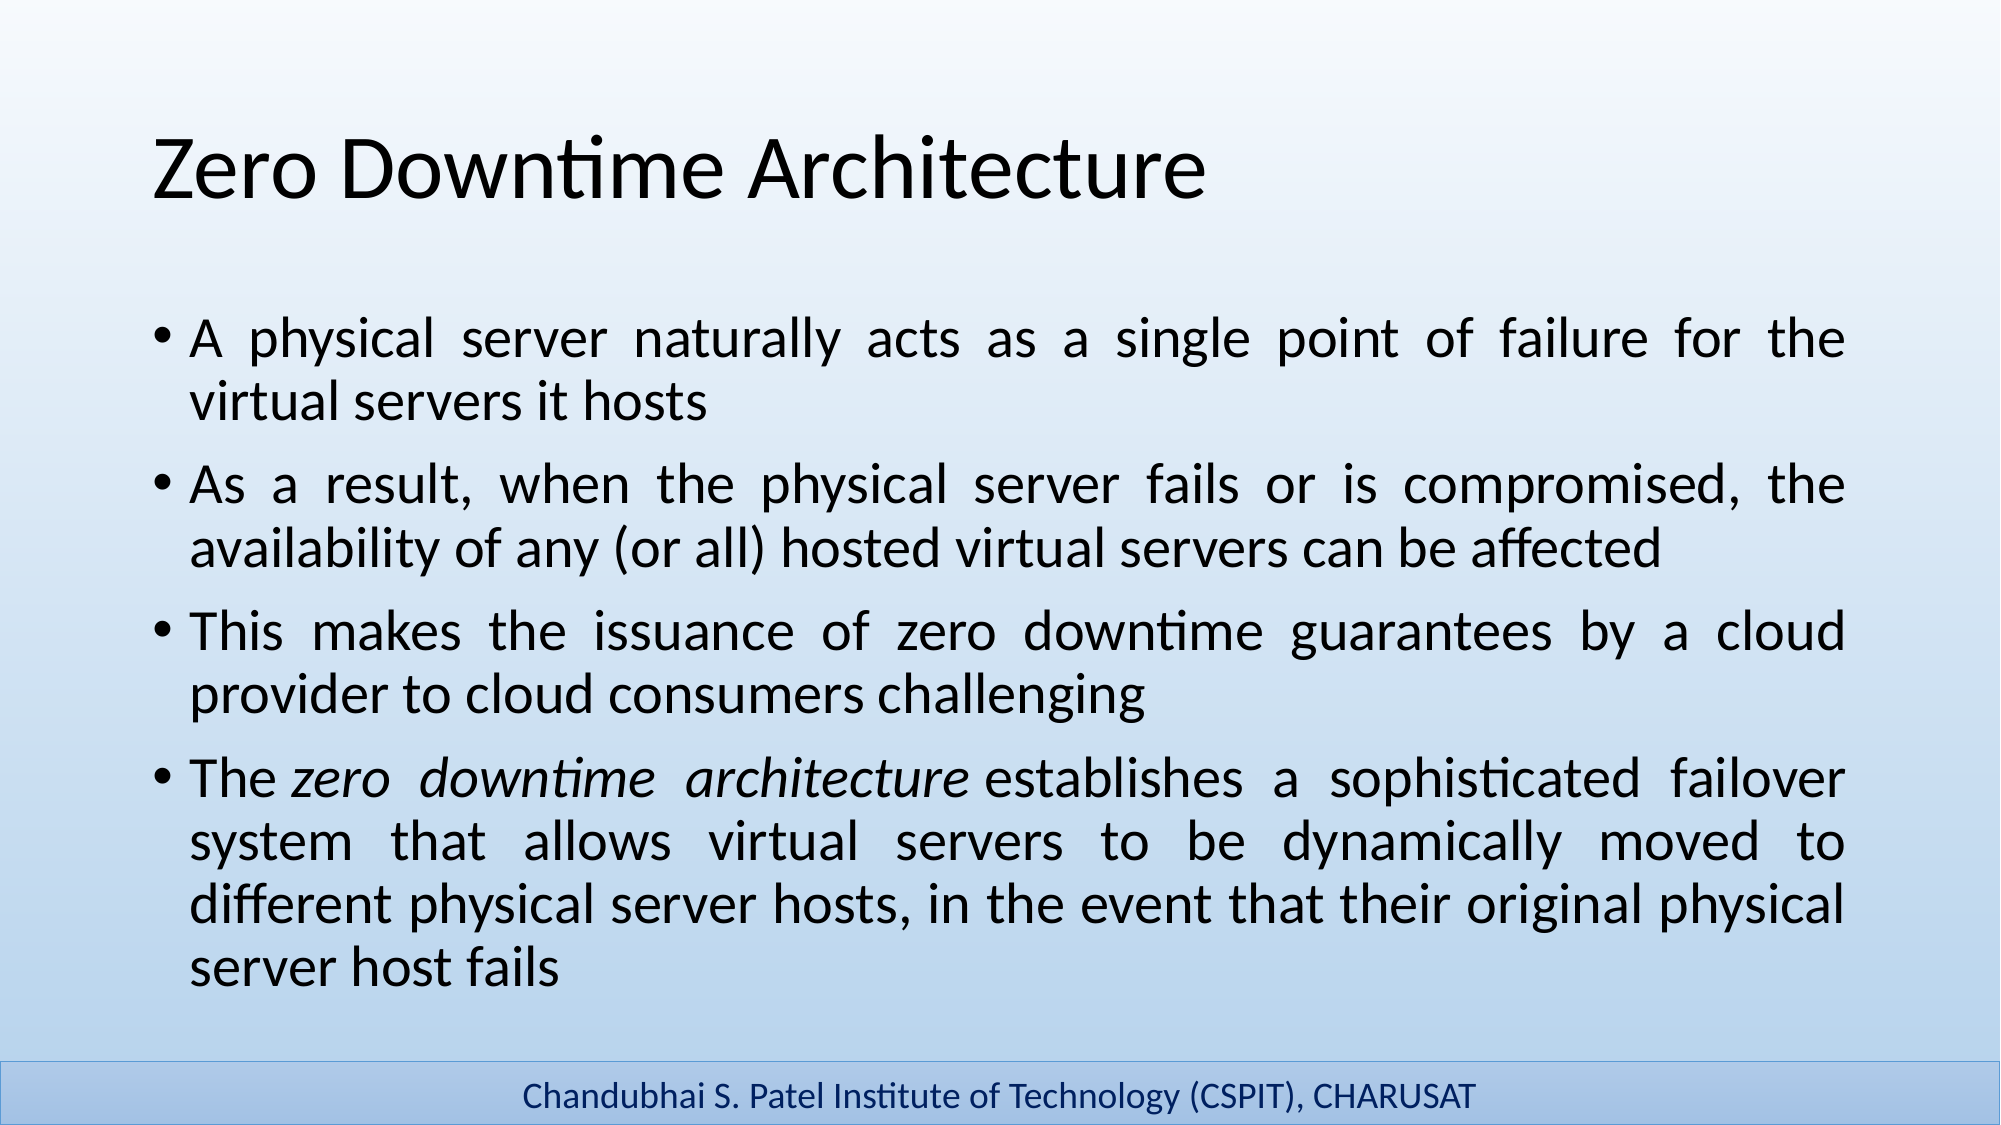

# Zero Downtime Architecture
A physical server naturally acts as a single point of failure for the virtual servers it hosts
As a result, when the physical server fails or is compromised, the availability of any (or all) hosted virtual servers can be affected
This makes the issuance of zero downtime guarantees by a cloud provider to cloud consumers challenging
The zero downtime architecture establishes a sophisticated failover system that allows virtual servers to be dynamically moved to different physical server hosts, in the event that their original physical server host fails